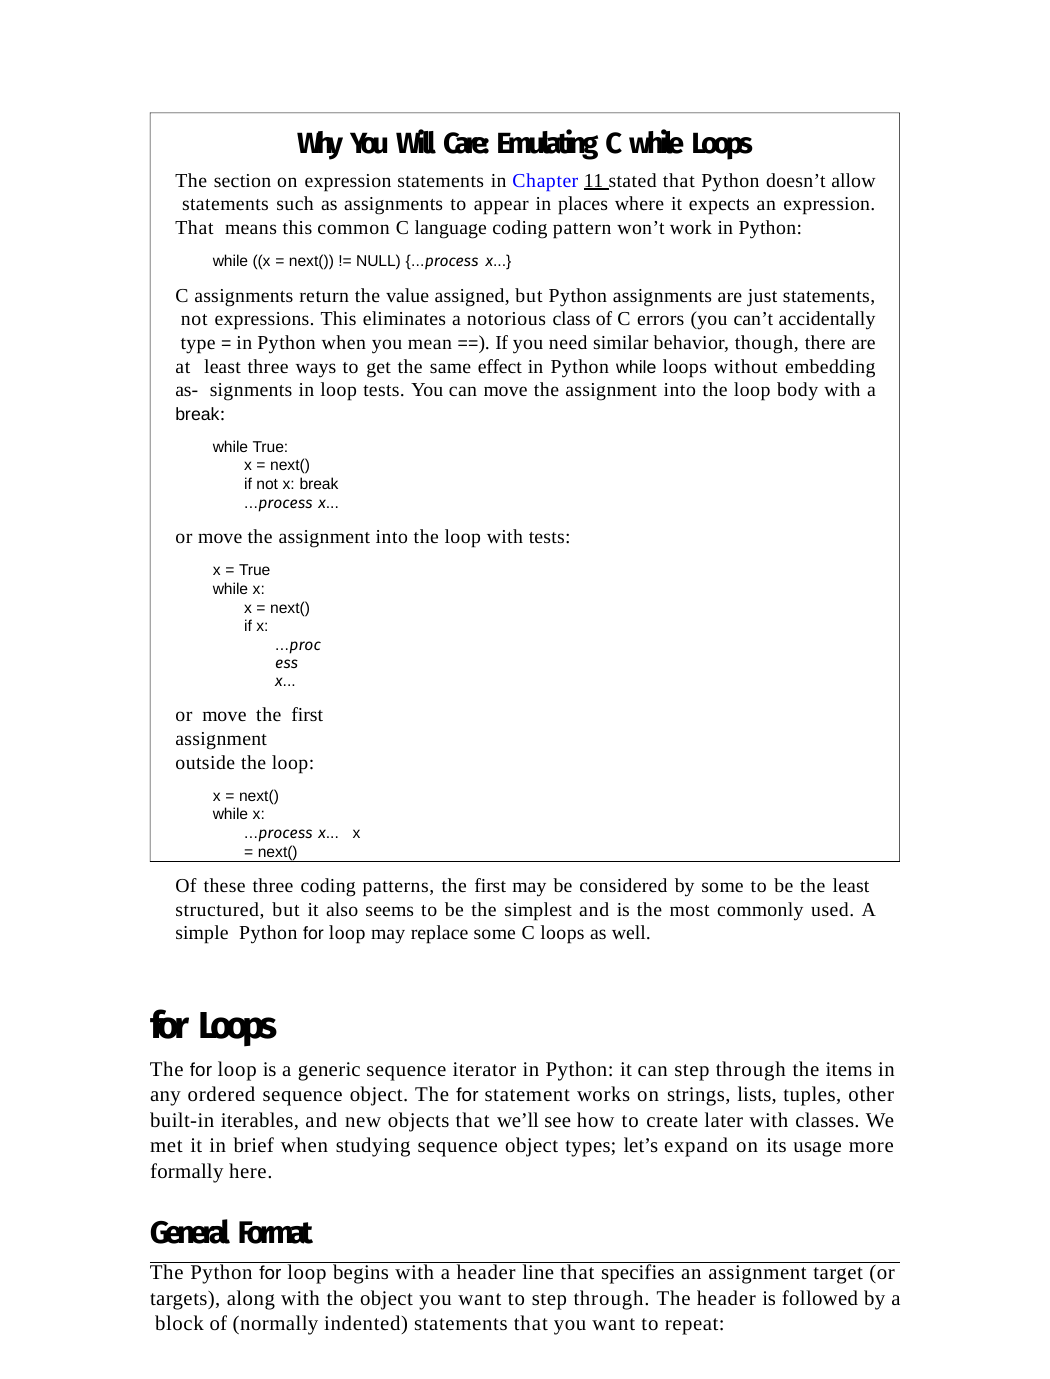

Why You Will Care: Emulating C while Loops
The section on expression statements in Chapter 11 stated that Python doesn’t allow  statements such as assignments to appear in places where it expects an expression. That  means this common C language coding pattern won’t work in Python:
while ((x = next()) != NULL) {...process x...}
C assignments return the value assigned, but Python assignments are just statements,  not expressions. This eliminates a notorious class of C errors (you can’t accidentally  type = in Python when you mean ==). If you need similar behavior, though, there are at  least three ways to get the same effect in Python while loops without embedding as-  signments in loop tests. You can move the assignment into the loop body with a break:
while True:
x = next()
if not x: break
...process x...
or move the assignment into the loop with tests:
x = True  while x:
x = next()  if x:
...process x...
or move the first assignment outside the loop:
x = next()  while x:
...process x...   x = next()
Of these three coding patterns, the first may be considered by some to be the least  structured, but it also seems to be the simplest and is the most commonly used. A simple  Python for loop may replace some C loops as well.

for Loops
The for loop is a generic sequence iterator in Python: it can step through the items in  any ordered sequence object. The for statement works on strings, lists, tuples, other  built-in iterables, and new objects that we’ll see how to create later with classes. We  met it in brief when studying sequence object types; let’s expand on its usage more  formally here.

General Format
The Python for loop begins with a header line that specifies an assignment target (or  targets), along with the object you want to step through. The header is followed by a  block of (normally indented) statements that you want to repeat:

334  |  Chapter 13:  while and for Loops